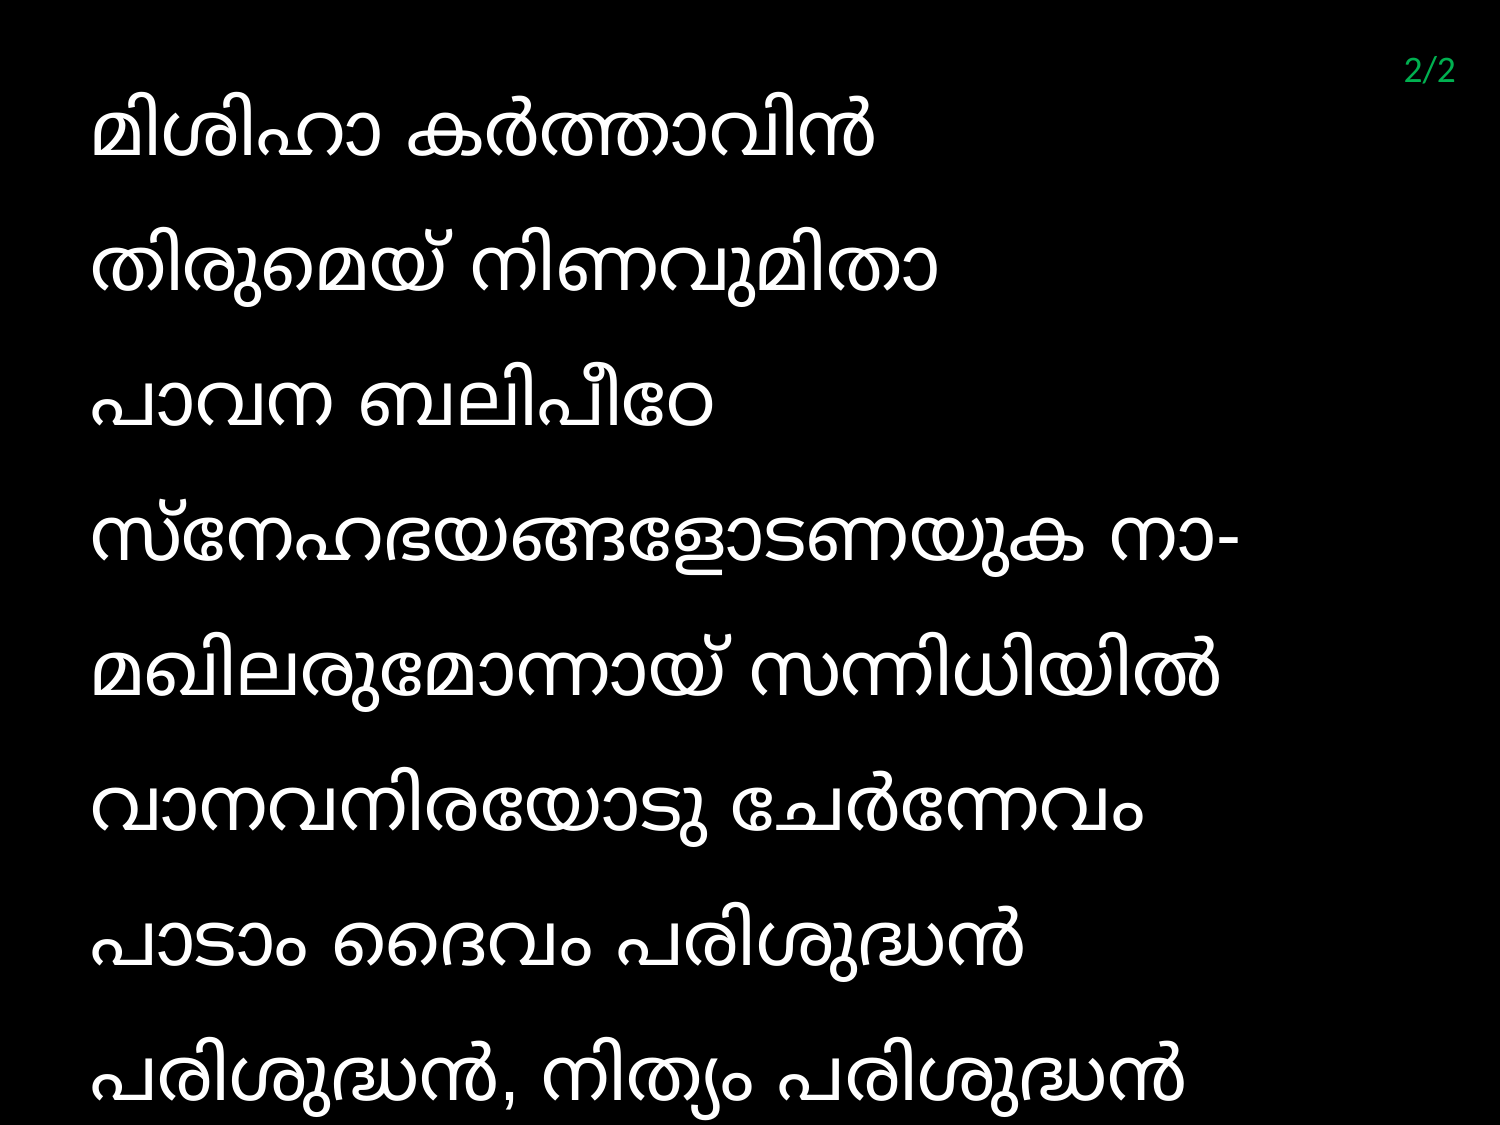

2/2
മിശിഹാ കര്‍ത്താവിന്‍
തിരുമെയ്‌ നിണവുമിതാ
പാവന ബലിപീഠേ
സ്നേഹഭയങ്ങളോടണയുക നാ-
മഖിലരുമോന്നായ് സന്നിധിയില്‍
വാനവനിരയോടു ചേര്‍ന്നേവം
പാടാം ദൈവം പരിശുദ്ധന്‍
പരിശുദ്ധന്‍, നിത്യം പരിശുദ്ധന്‍